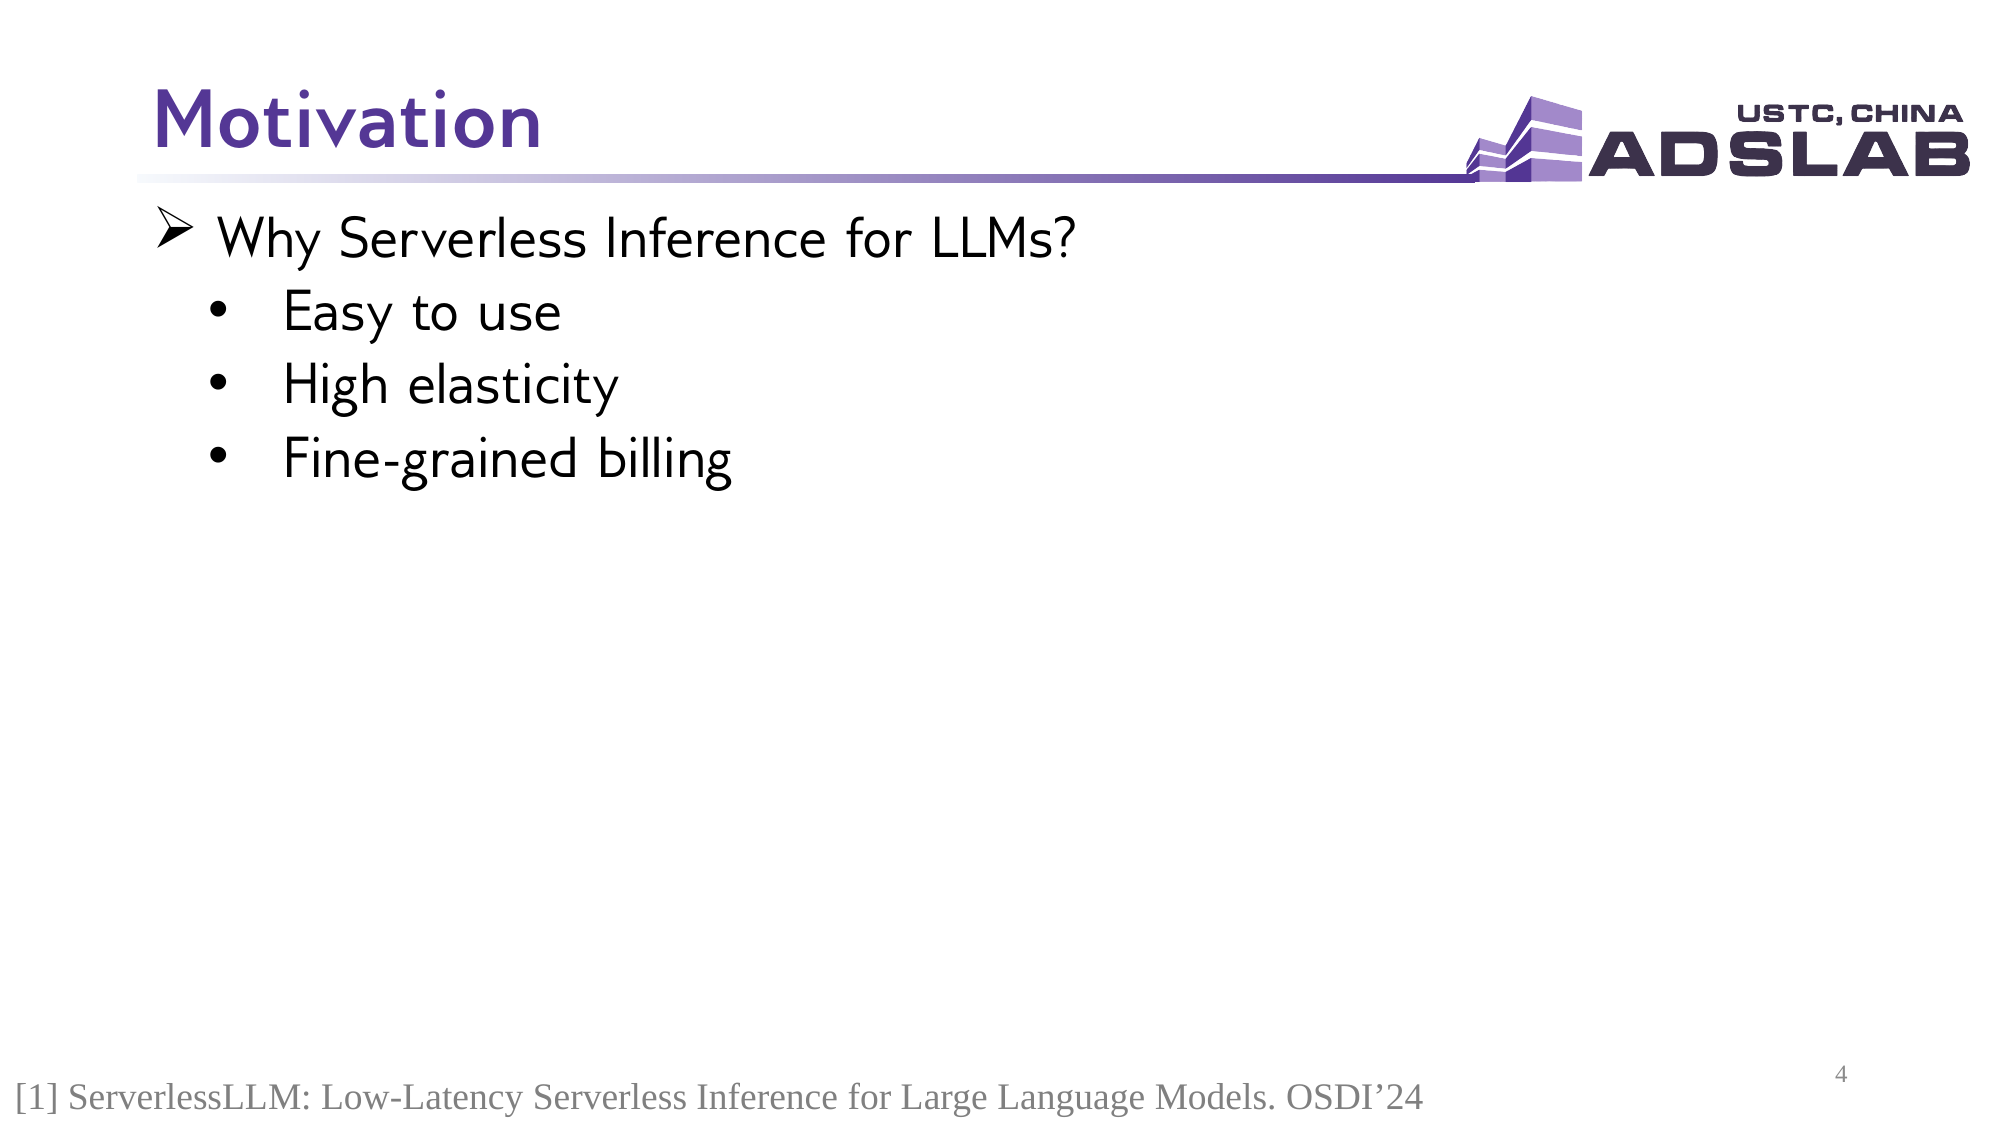

# Motivation
 Why Serverless Inference for LLMs?
Easy to use
High elasticity
Fine-grained billing

[1] ServerlessLLM: Low-Latency Serverless Inference for Large Language Models. OSDI’24